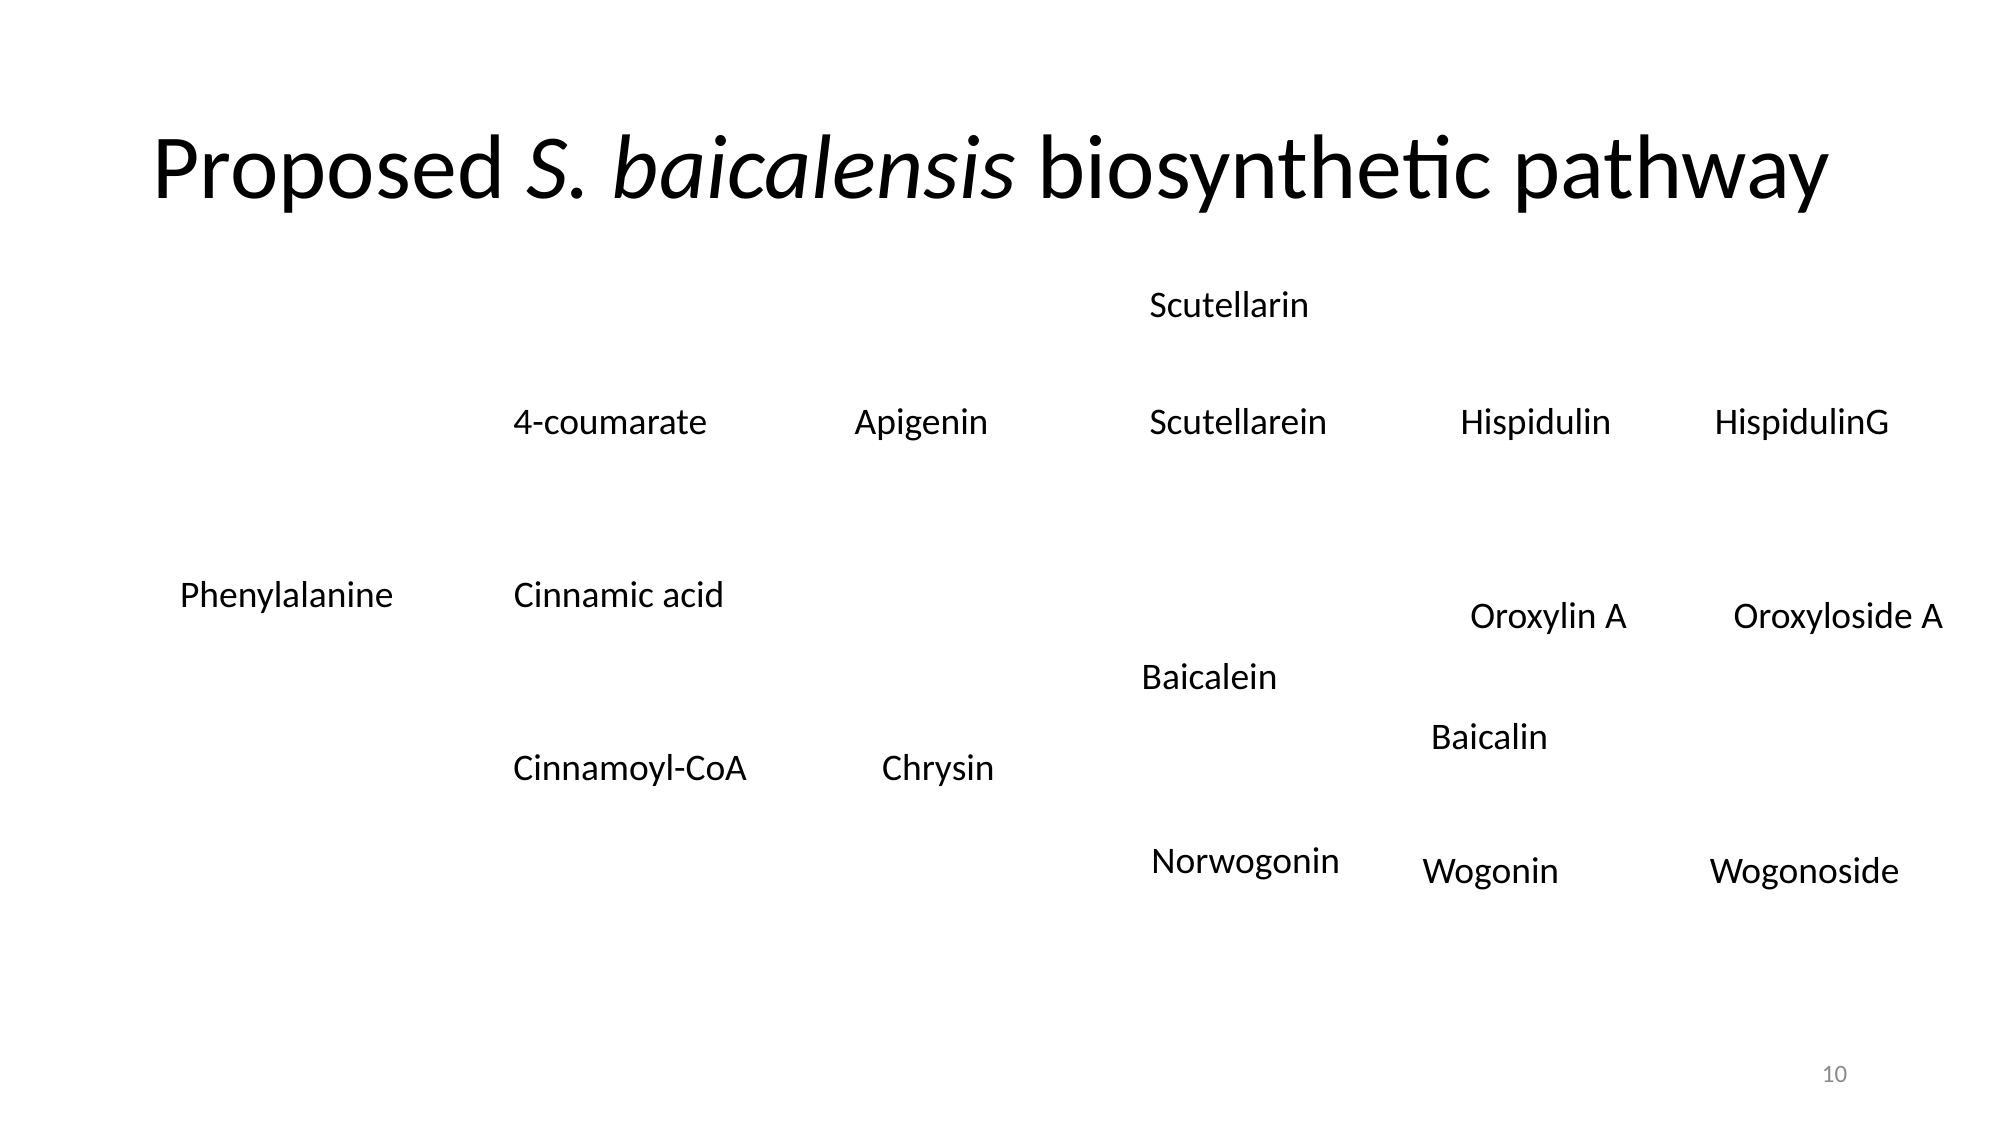

# Proposed S. baicalensis biosynthetic pathway
Scutellarin
4-coumarate
Apigenin
Scutellarein
Hispidulin
HispidulinG
Phenylalanine
Cinnamic acid
Oroxylin A
Oroxyloside A
Baicalein
Baicalin
Cinnamoyl-CoA
Chrysin
Norwogonin
Wogonin
Wogonoside
10